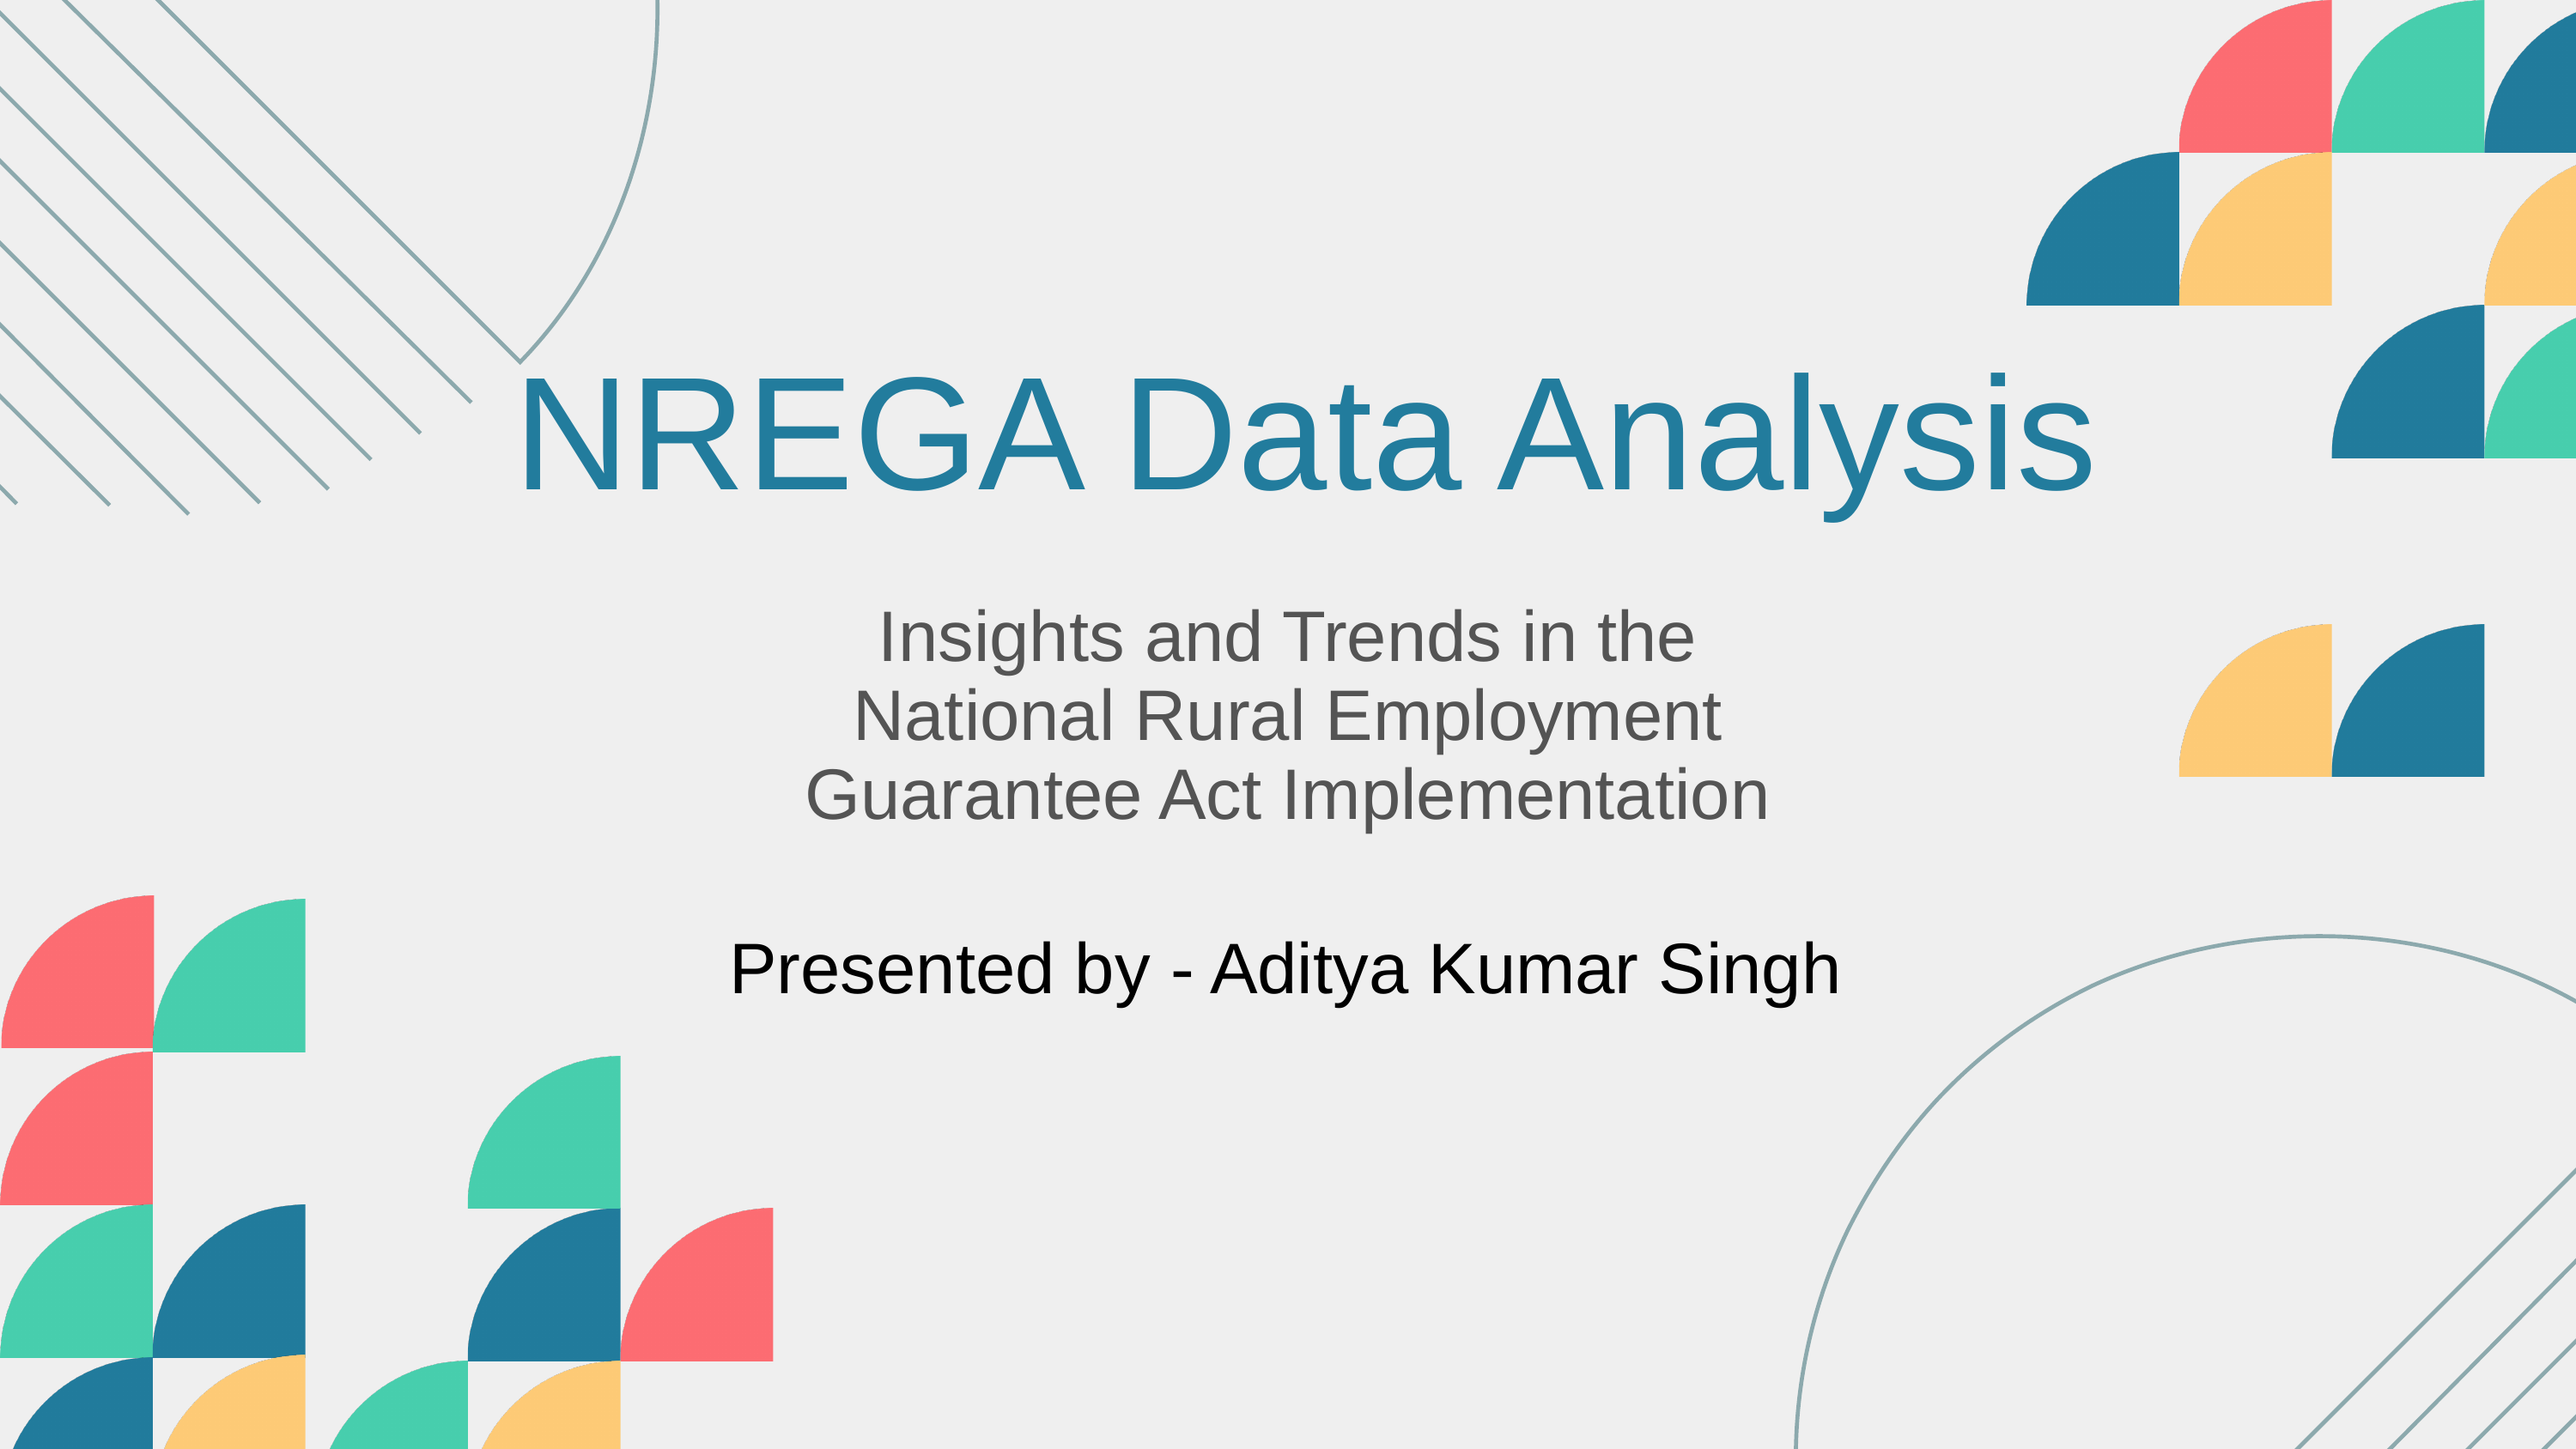

NREGA Data Analysis
Insights and Trends in the National Rural Employment Guarantee Act Implementation

Presented by - Aditya Kumar Singh